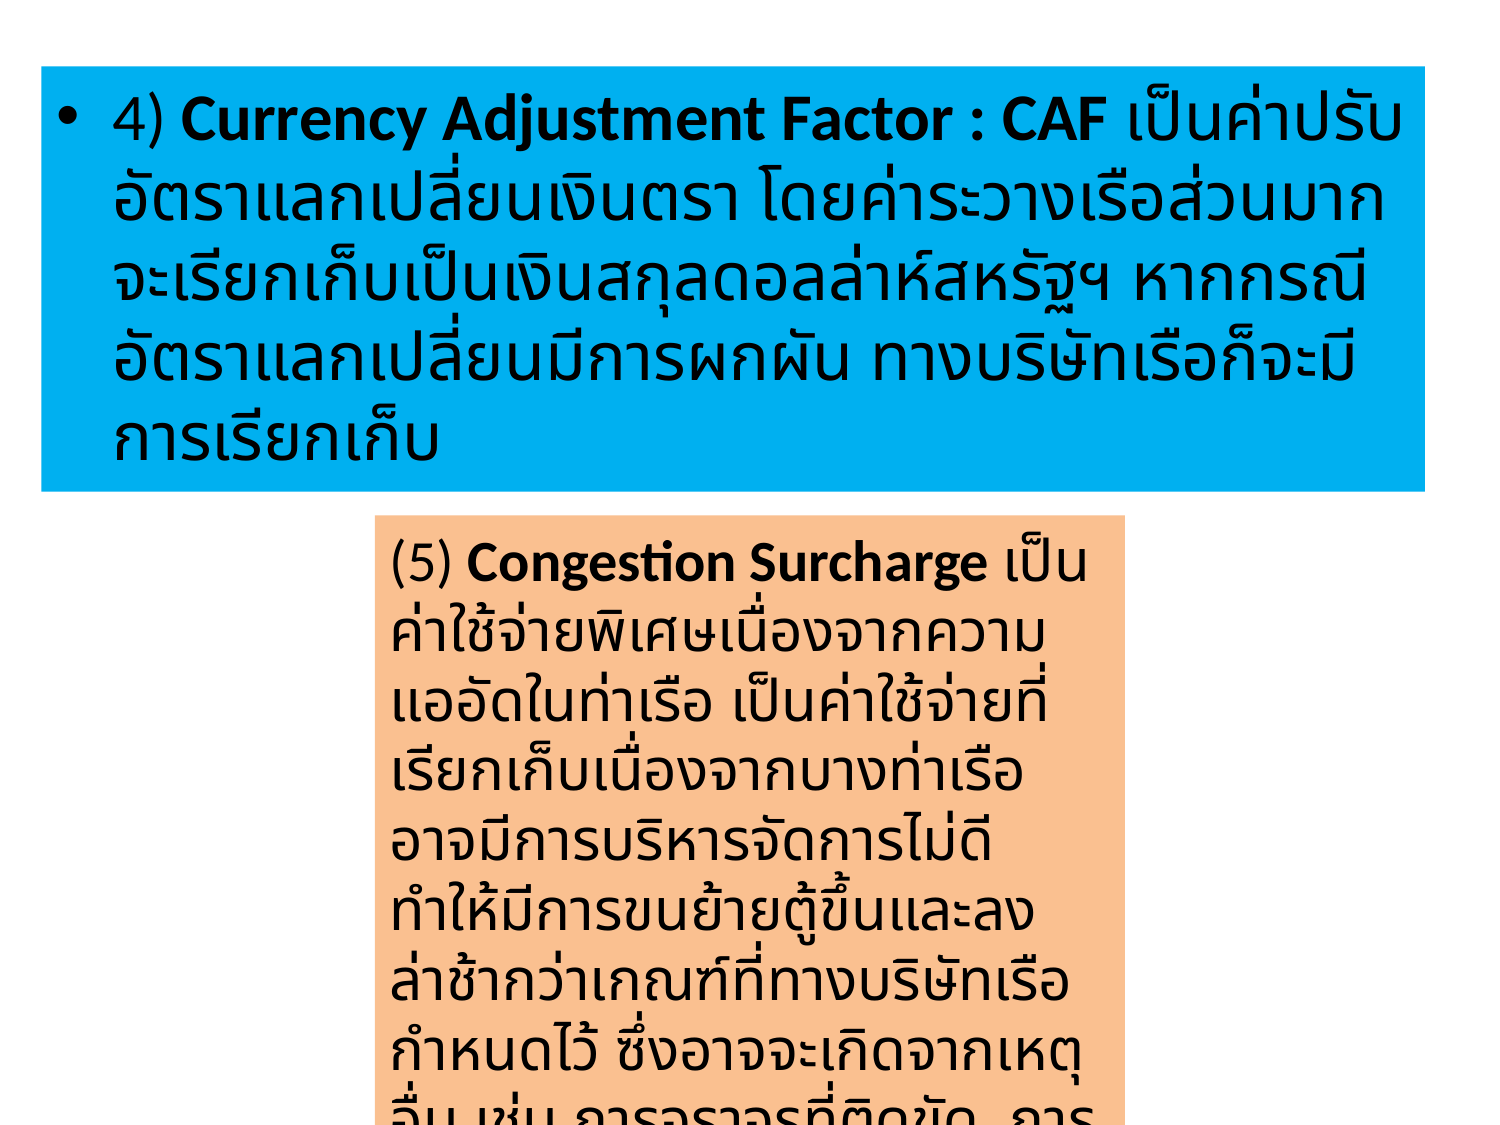

4) Currency Adjustment Factor : CAF เป็นค่าปรับอัตราแลกเปลี่ยนเงินตรา โดยค่าระวางเรือส่วนมาก จะเรียกเก็บเป็นเงินสกุลดอลล่าห์สหรัฐฯ หากกรณีอัตราแลกเปลี่ยนมีการผกผัน ทางบริษัทเรือก็จะมีการเรียกเก็บ

(5) Congestion Surcharge เป็นค่าใช้จ่ายพิเศษเนื่องจากความแออัดในท่าเรือ เป็นค่าใช้จ่ายที่เรียกเก็บเนื่องจากบางท่าเรืออาจมีการบริหารจัดการไม่ดี ทำให้มีการขนย้ายตู้ขึ้นและลงล่าช้ากว่าเกณฑ์ที่ทางบริษัทเรือกำหนดไว้ ซึ่งอาจจะเกิดจากเหตุอื่น เช่น การจราจรที่ติดขัด  การนัดหยุดงานของคนงาน ซึ่งมีผลทำให้งานล่าช้า